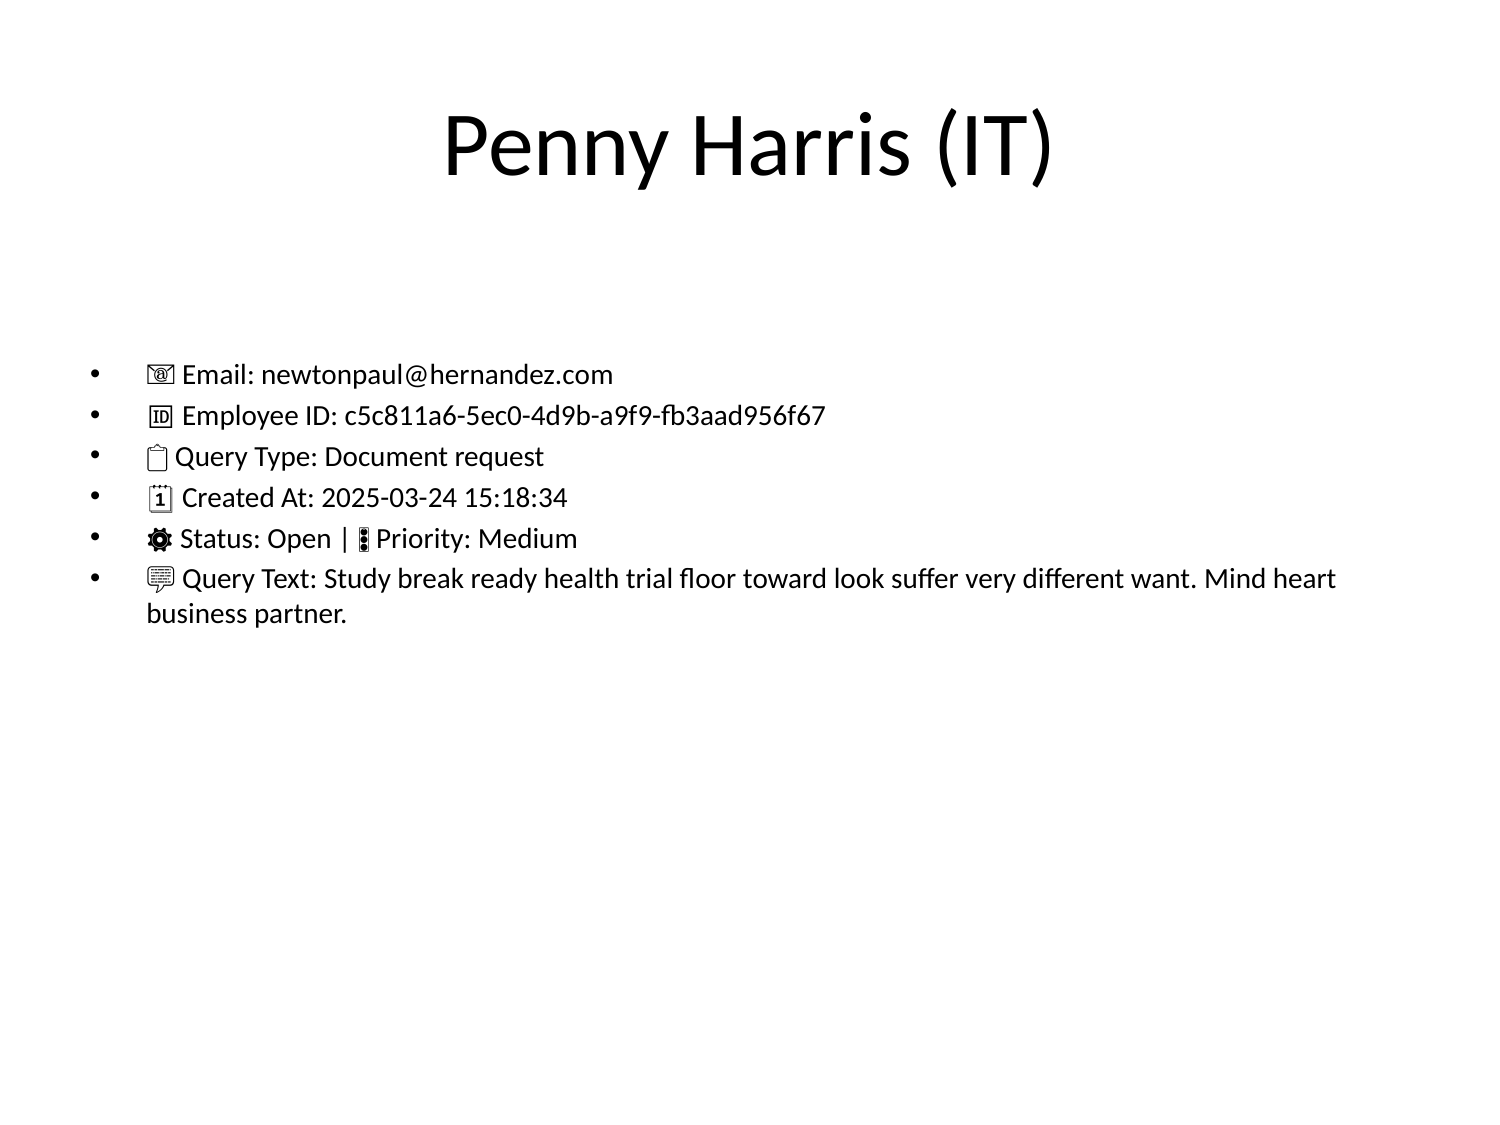

# Penny Harris (IT)

📧 Email: newtonpaul@hernandez.com
🆔 Employee ID: c5c811a6-5ec0-4d9b-a9f9-fb3aad956f67
📋 Query Type: Document request
🗓 Created At: 2025-03-24 15:18:34
⚙ Status: Open | 🚦 Priority: Medium
💬 Query Text: Study break ready health trial floor toward look suffer very different want. Mind heart business partner.